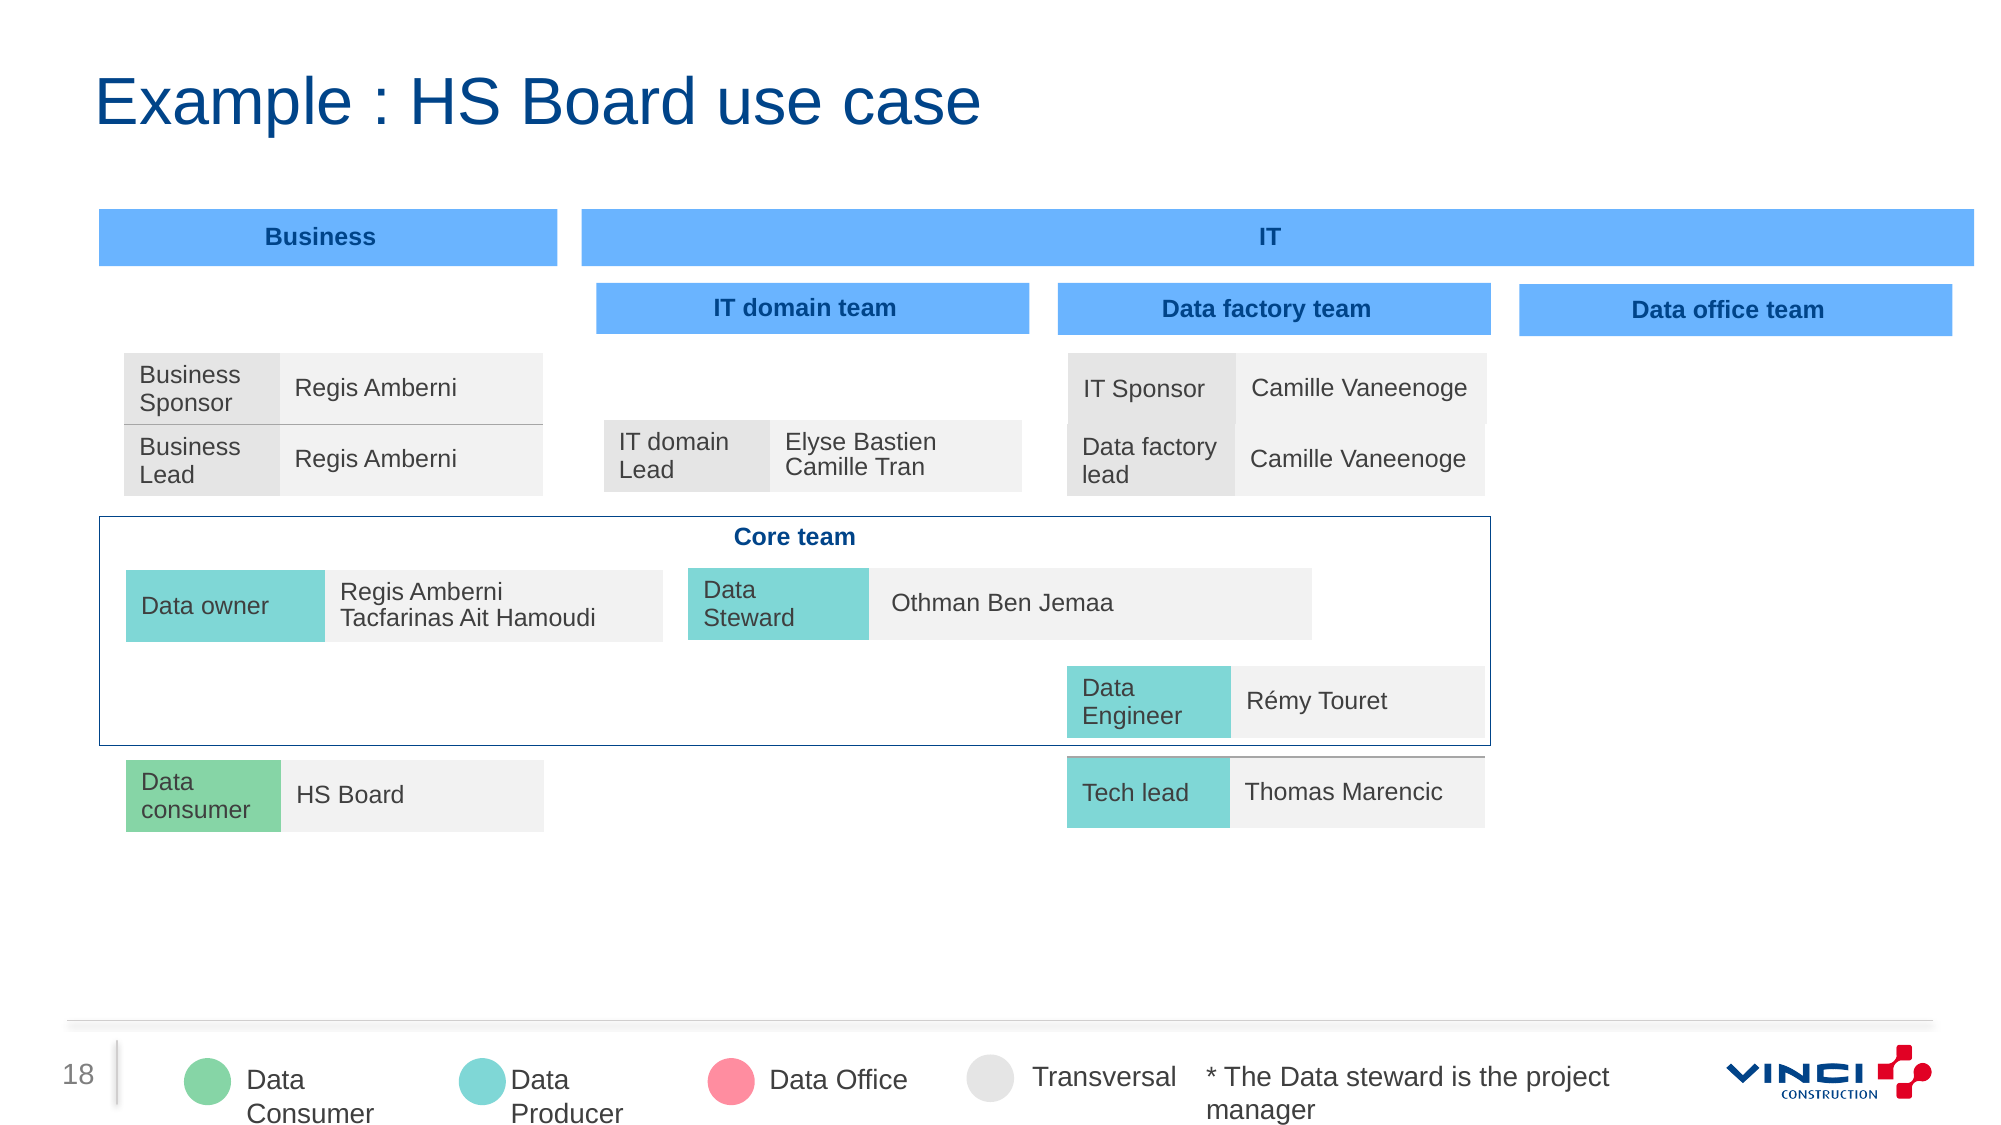

# Example : HS Board use case
Business
IT
IT domain team
Data factory team
Data office team
| Business Sponsor | Regis Amberni |
| --- | --- |
| Business Lead | Regis Amberni |
| IT Sponsor | Camille Vaneenoge |
| --- | --- |
| IT domain Lead | Elyse Bastien Camille Tran |
| --- | --- |
| Data factory lead | Camille Vaneenoge |
| --- | --- |
Core team
| Data Steward | Othman Ben Jemaa |
| --- | --- |
| Data owner | Regis Amberni Tacfarinas Ait Hamoudi |
| --- | --- |
| Data Engineer | Rémy Touret |
| --- | --- |
| Tech lead | Thomas Marencic |
| --- | --- |
| Data consumer | HS Board |
| --- | --- |
* The Data steward is the project manager
Transversal

Data Consumer

Data Producer

Data Office